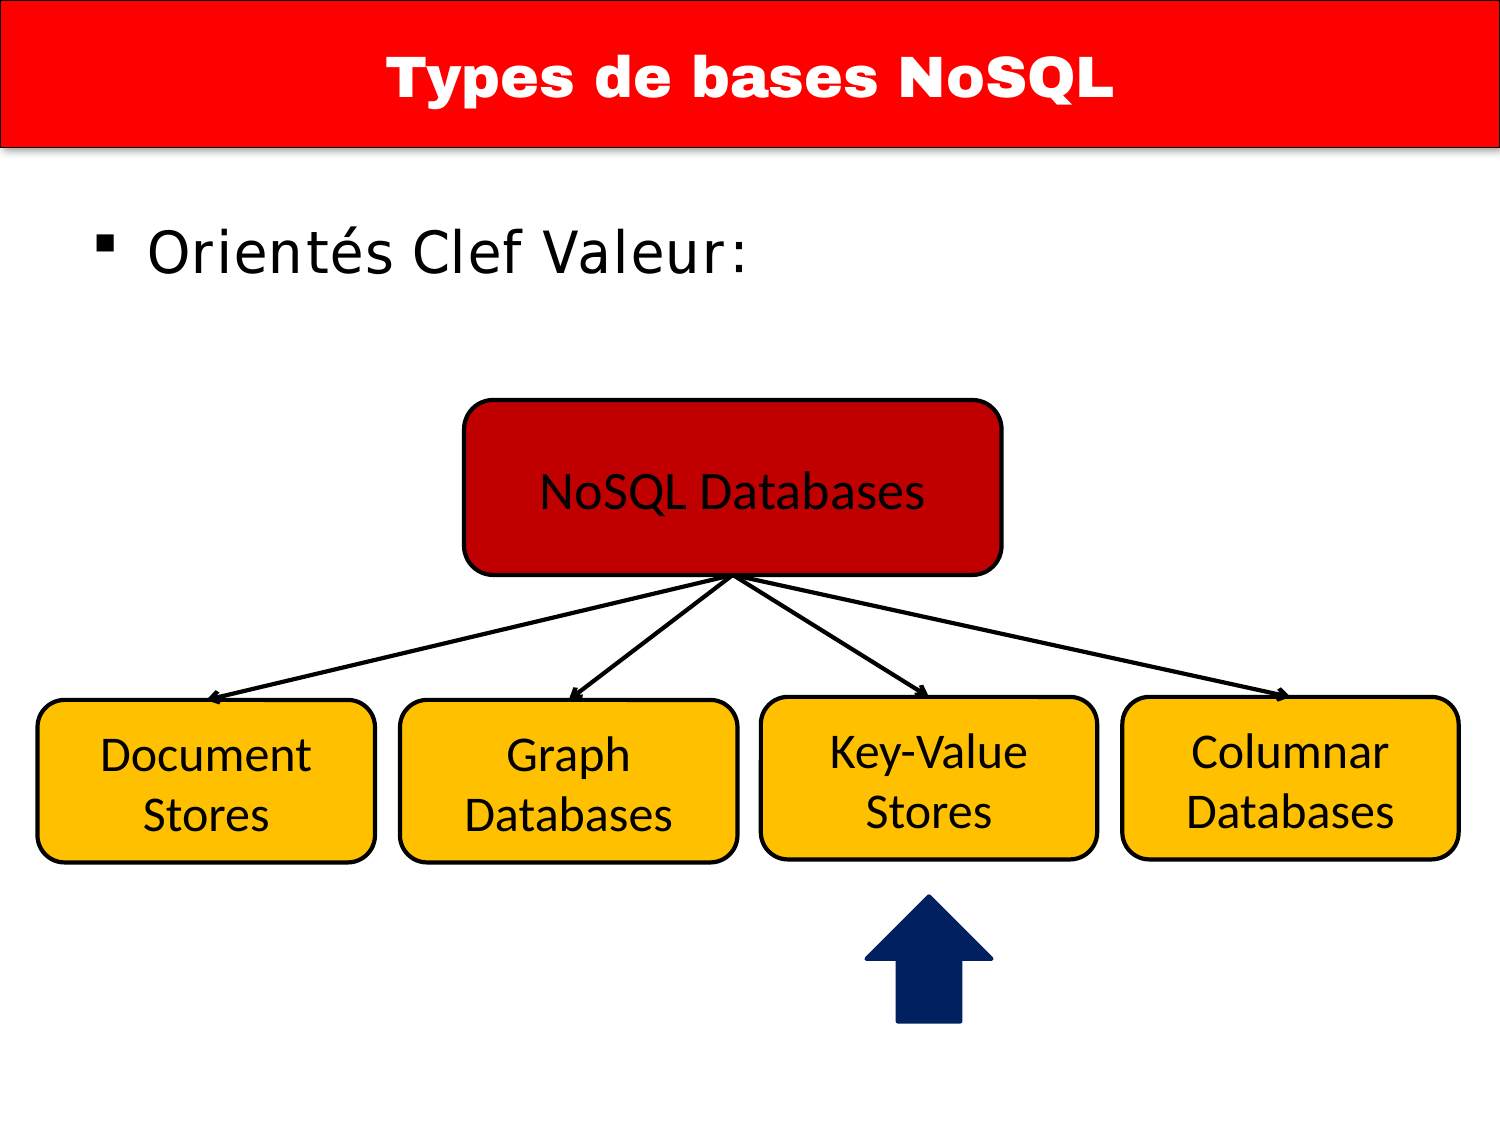

# Types de bases NoSQL
Orientés Clef Valeur:

NoSQL Databases
Key-Value Stores
Columnar Databases
Document Stores
Graph Databases